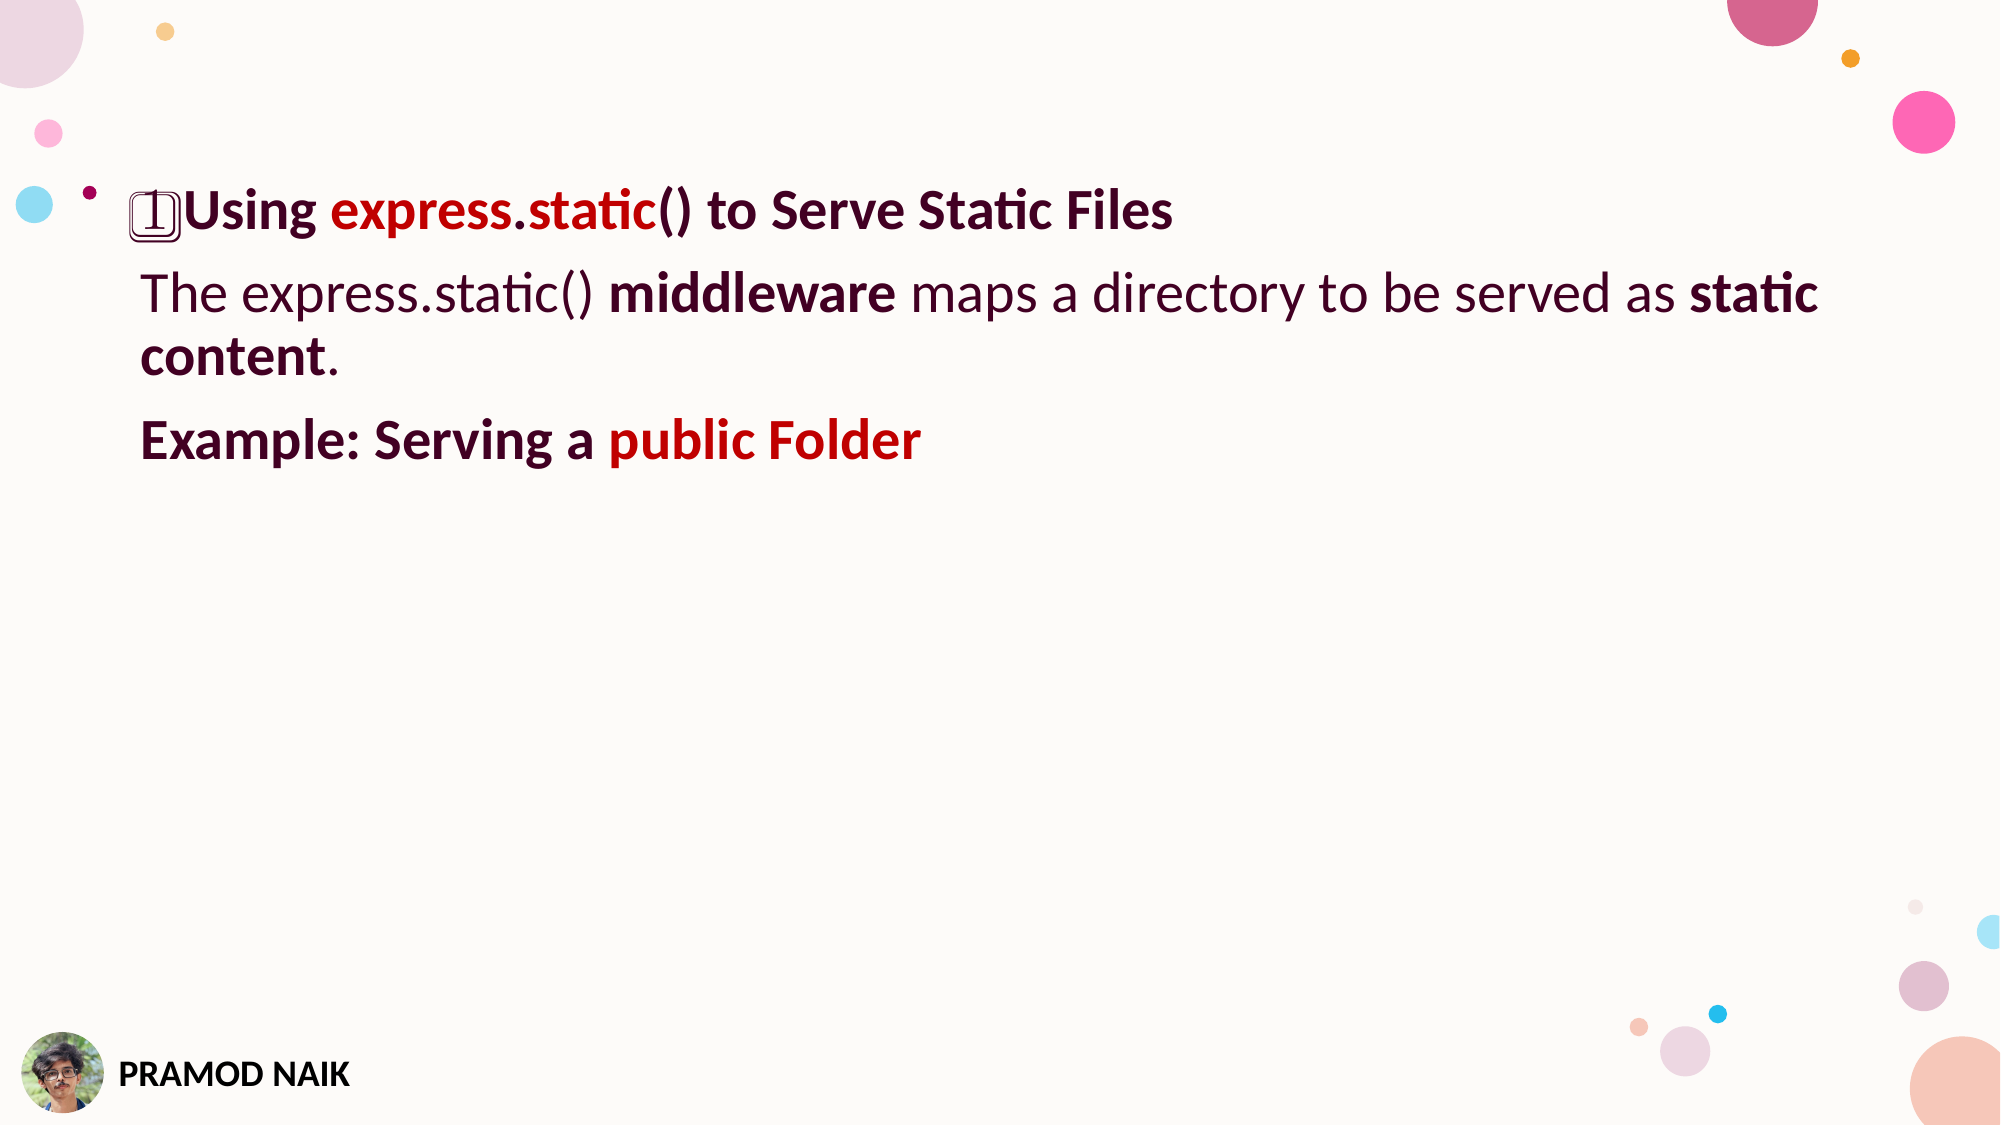

1️⃣ Using express.static() to Serve Static Files
The express.static() middleware maps a directory to be served as static content.
Example: Serving a public Folder